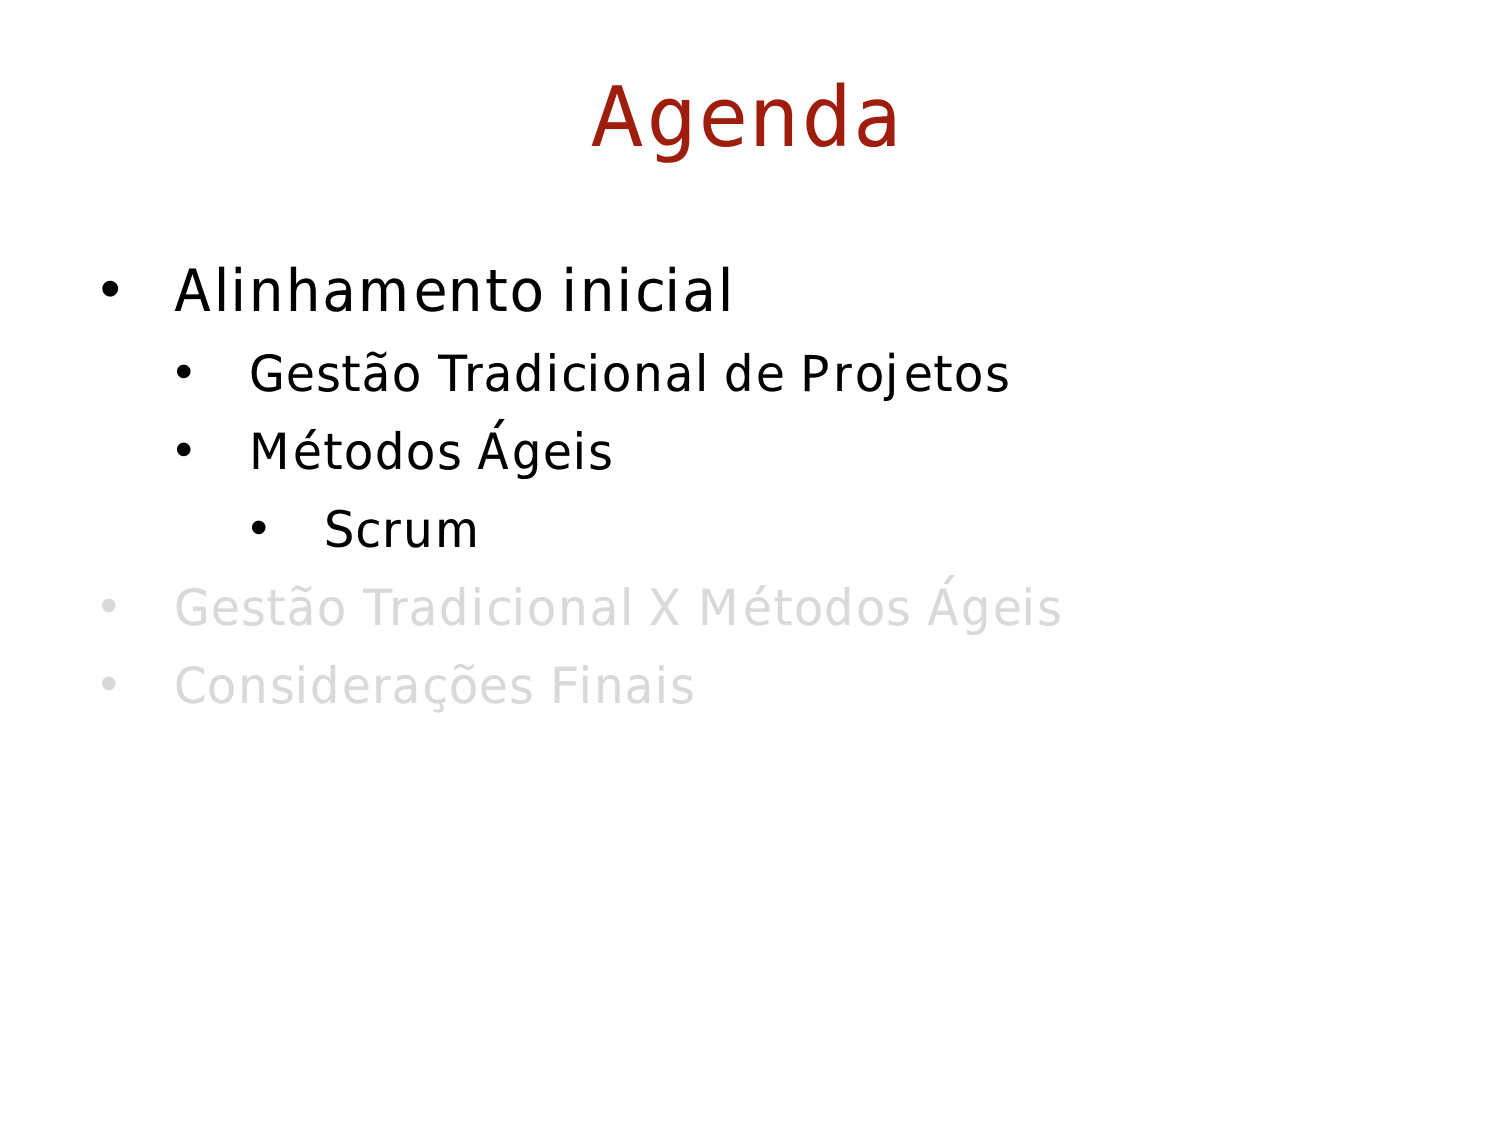

Agenda
Alinhamento inicial
Gestão Tradicional de Projetos
Métodos Ágeis
Scrum
Gestão Tradicional X Métodos Ágeis
Considerações Finais